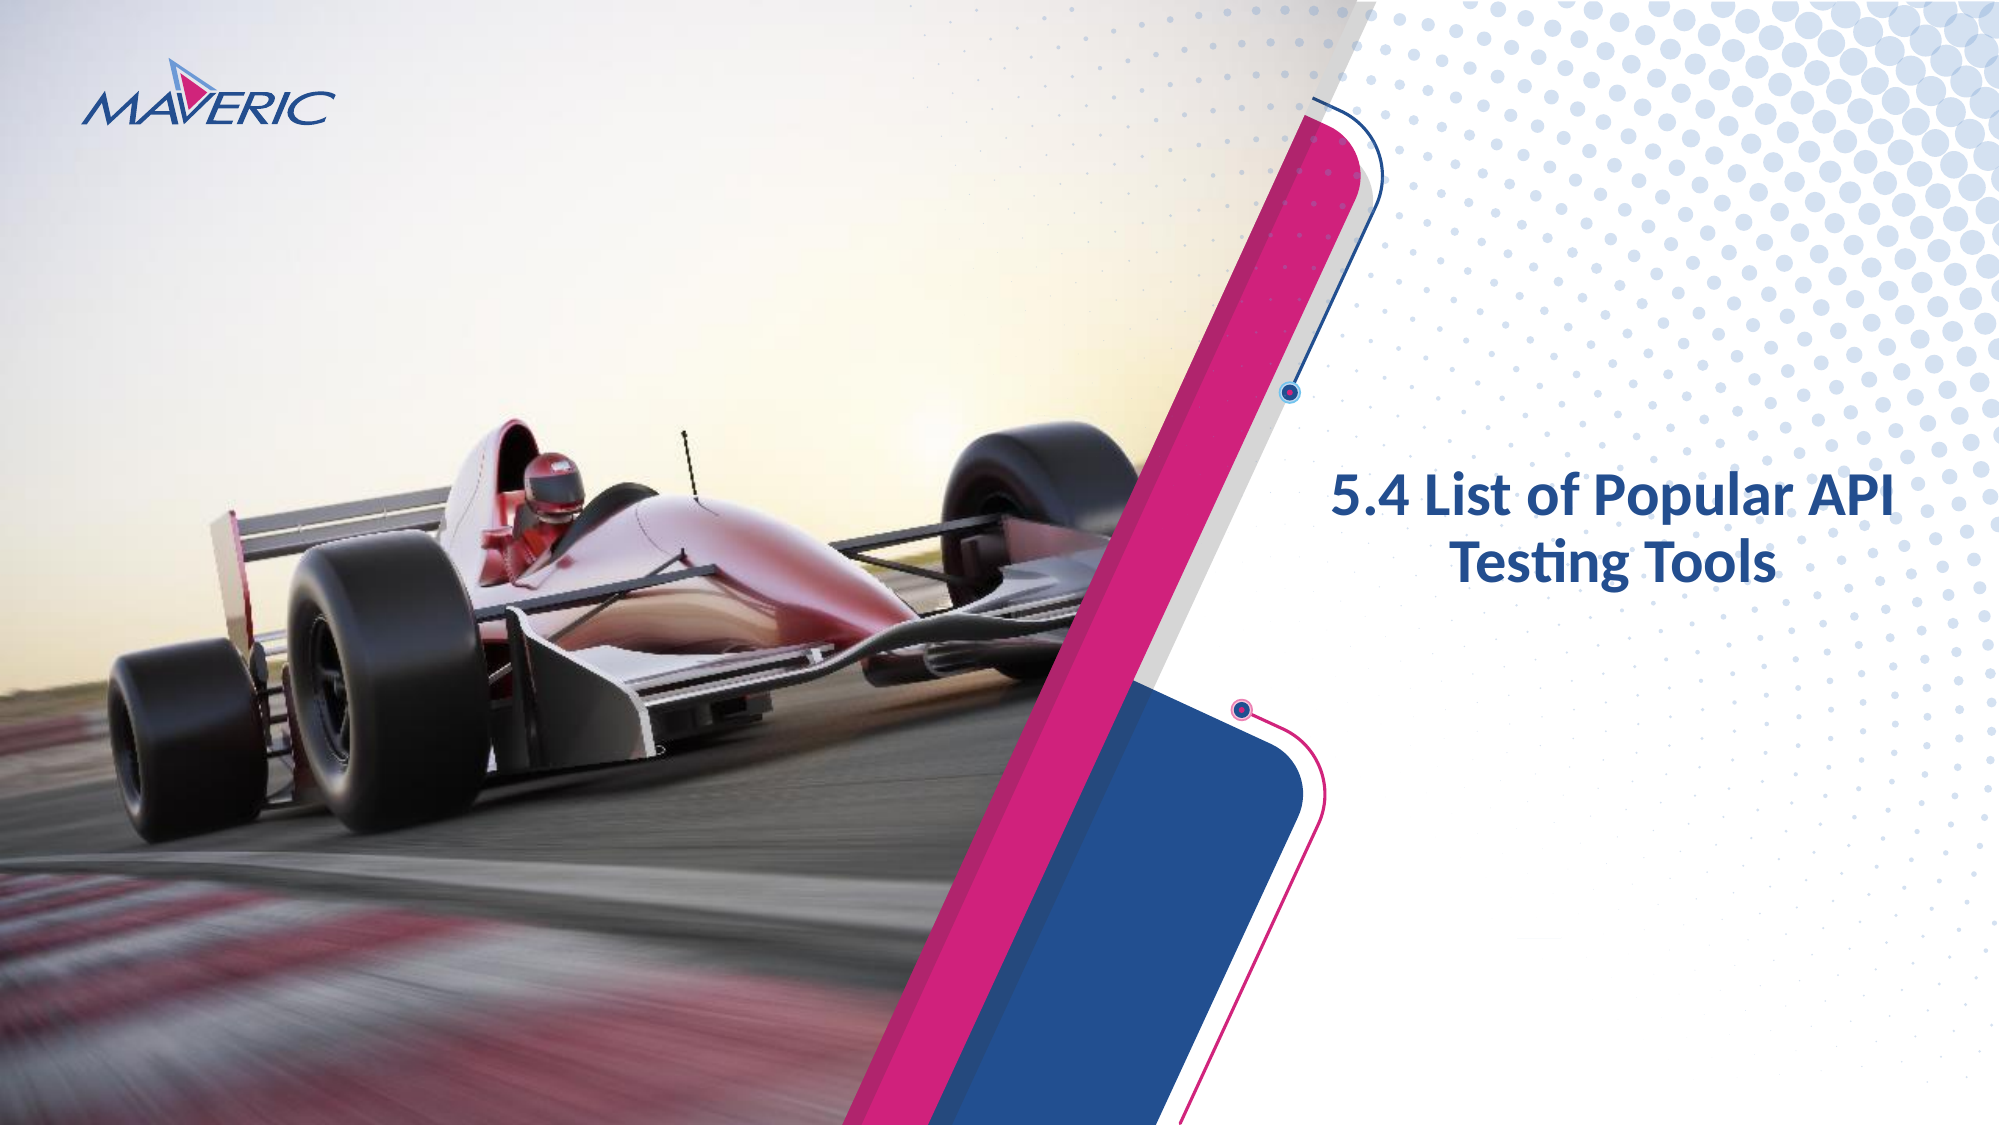

# 5.4 List of Popular API Testing Tools